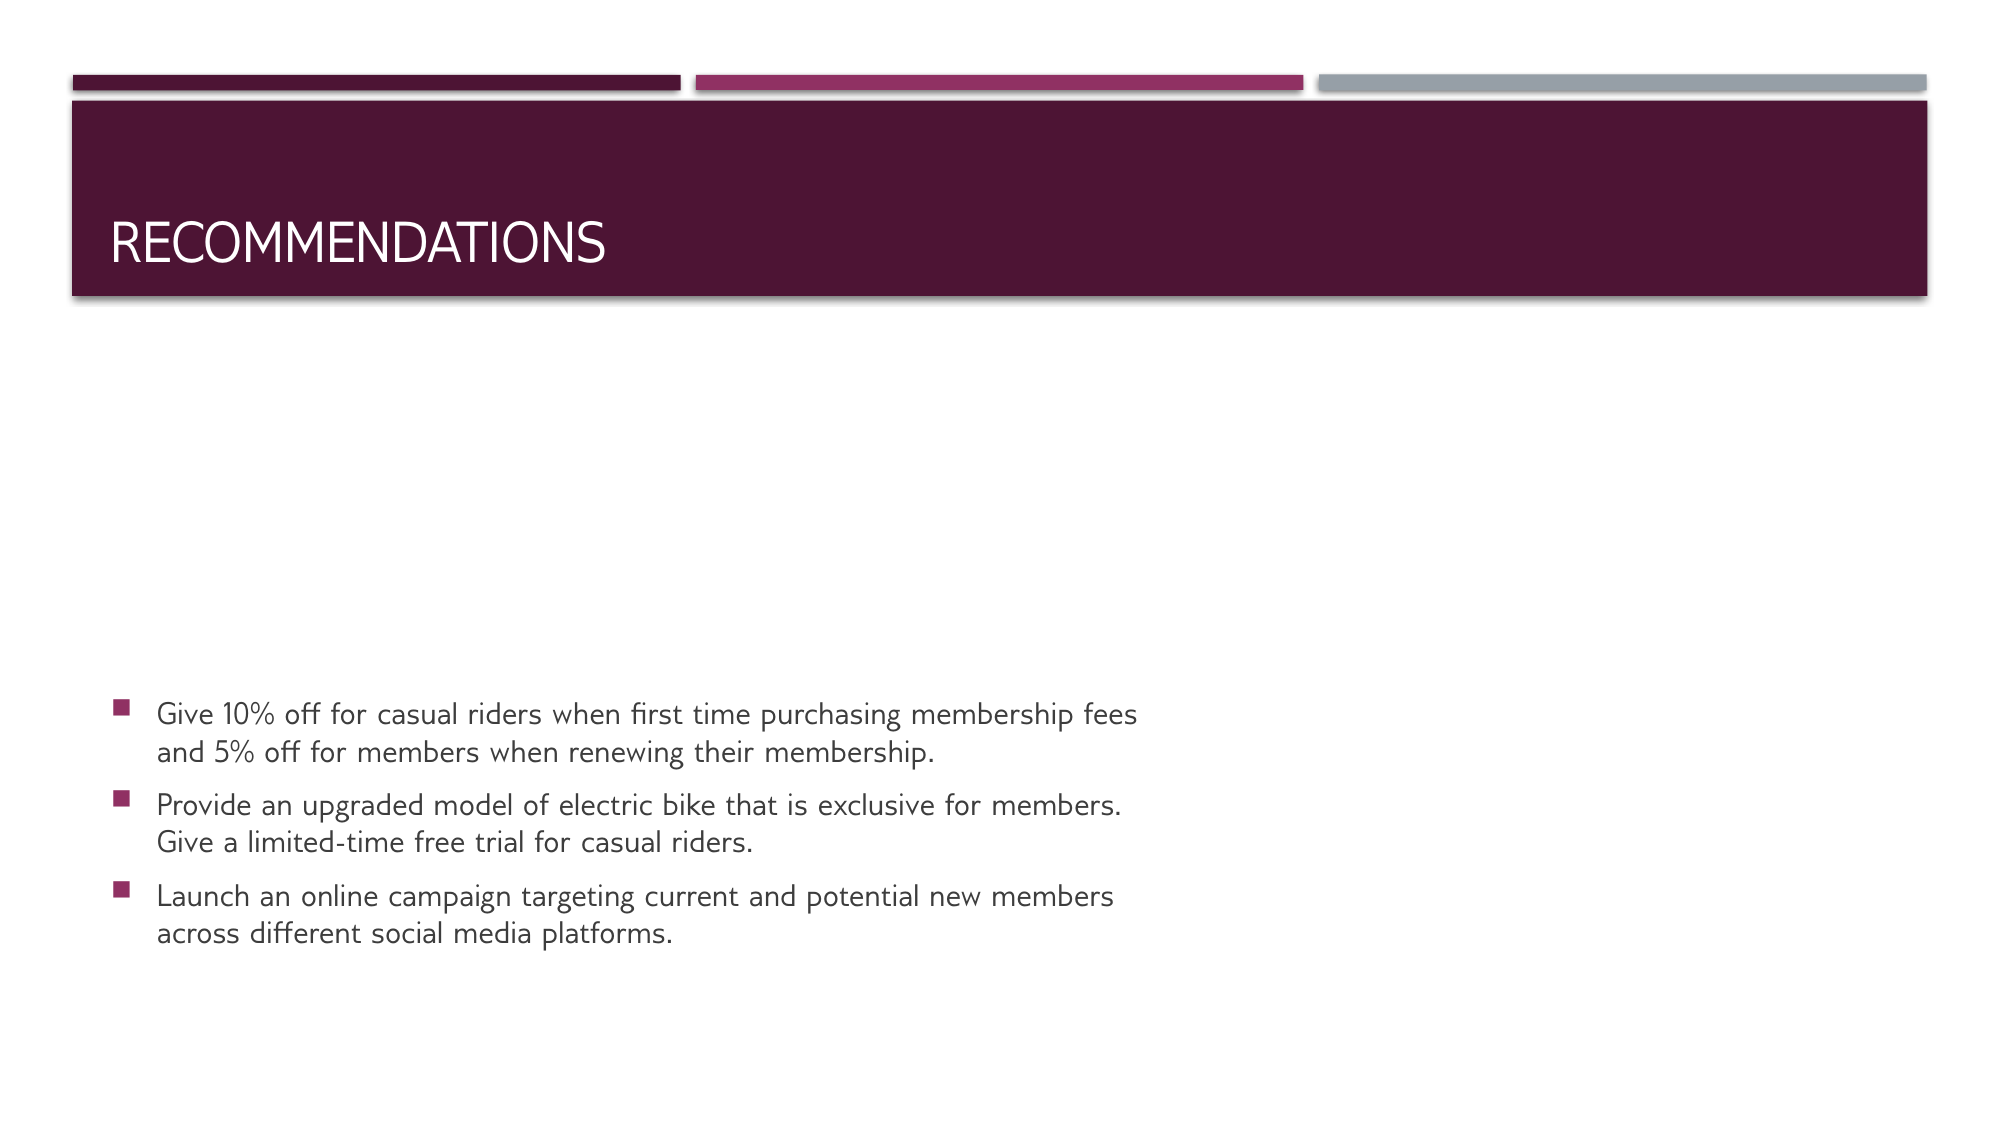

# RECOMMENDATIONs

Give 10% off for casual riders when first time purchasing membership fees
and 5% off for members when renewing their membership.
Provide an upgraded model of electric bike that is exclusive for members.
Give a limited-time free trial for casual riders.
Launch an online campaign targeting current and potential new members
across different social media platforms.